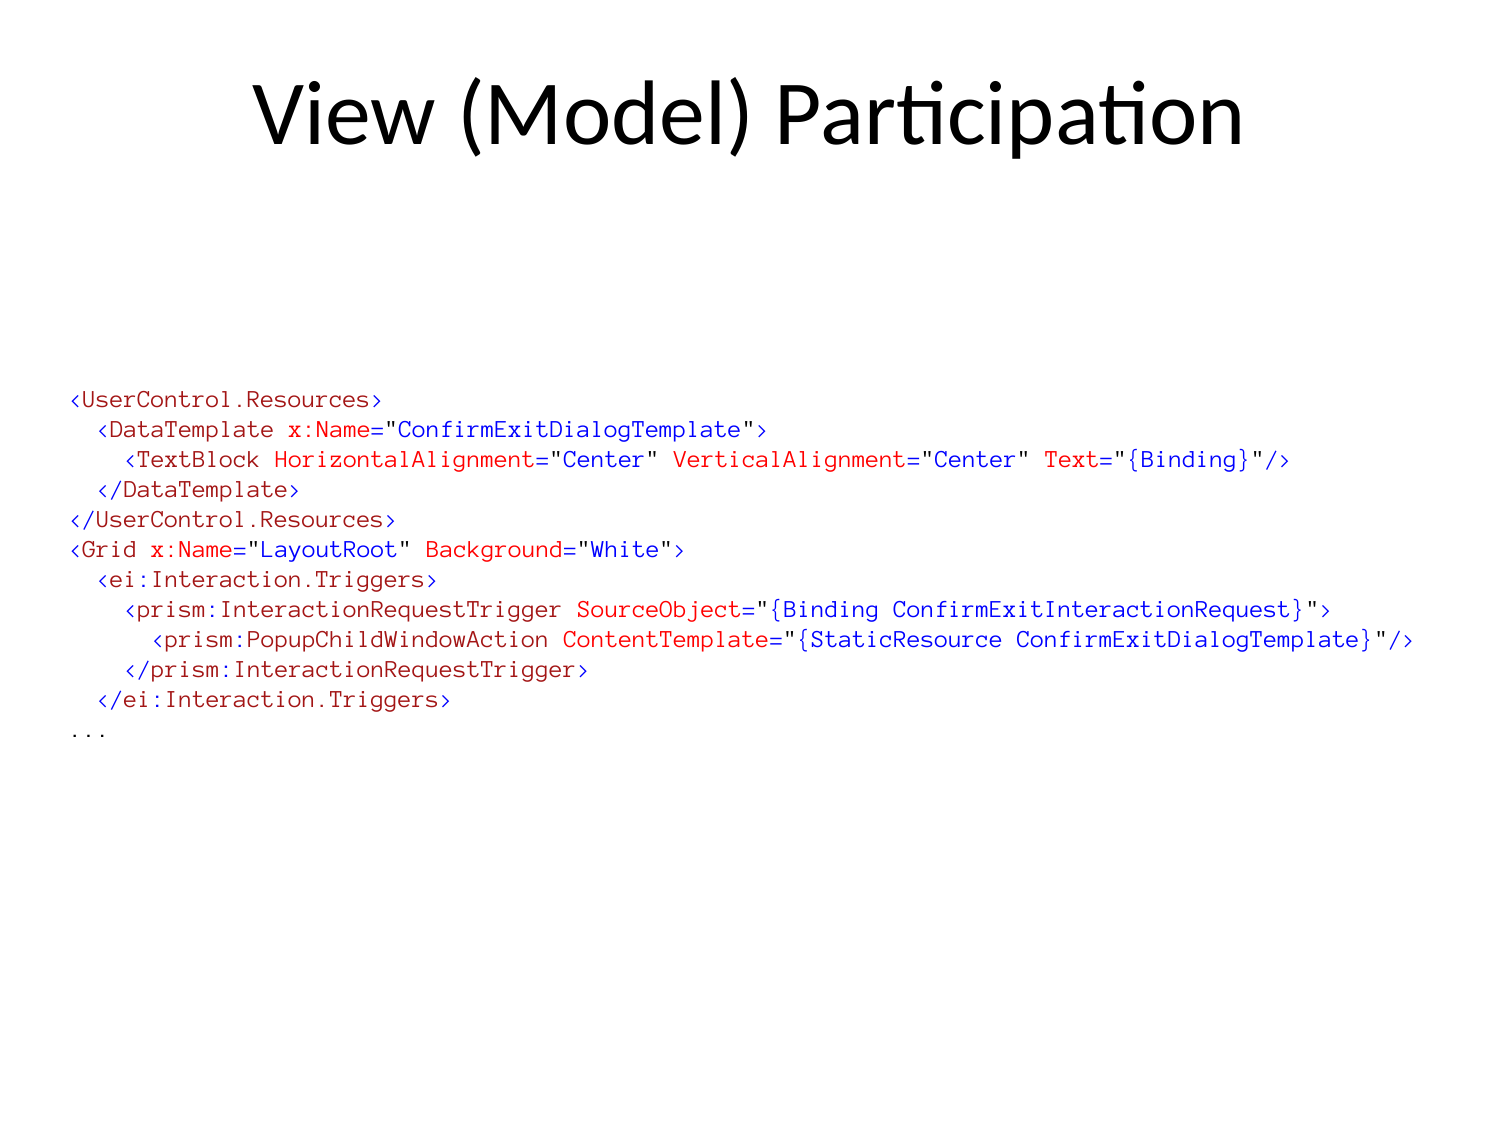

View (Model) Participation
<UserControl.Resources>
  <DataTemplate x:Name="ConfirmExitDialogTemplate">
    <TextBlock HorizontalAlignment="Center" VerticalAlignment="Center" Text="{Binding}"/>
  </DataTemplate>
</UserControl.Resources>
<Grid x:Name="LayoutRoot" Background="White">
  <ei:Interaction.Triggers>
    <prism:InteractionRequestTrigger SourceObject="{Binding ConfirmExitInteractionRequest}">
      <prism:PopupChildWindowAction ContentTemplate="{StaticResource ConfirmExitDialogTemplate}"/>
    </prism:InteractionRequestTrigger>
  </ei:Interaction.Triggers>
...